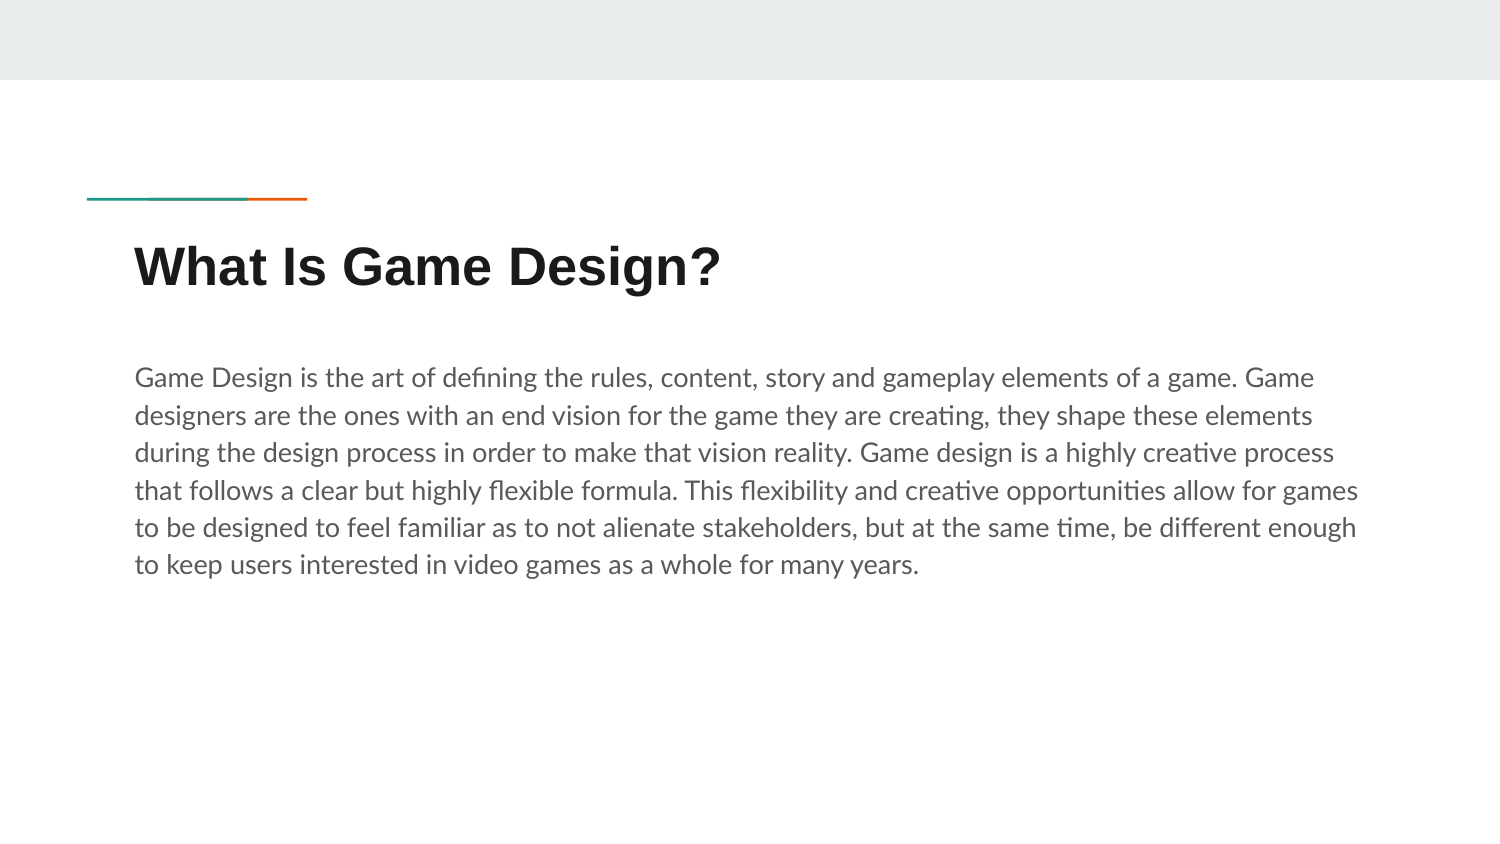

# What Is Game Design?
Game Design is the art of defining the rules, content, story and gameplay elements of a game. Game designers are the ones with an end vision for the game they are creating, they shape these elements during the design process in order to make that vision reality. Game design is a highly creative process that follows a clear but highly flexible formula. This flexibility and creative opportunities allow for games to be designed to feel familiar as to not alienate stakeholders, but at the same time, be different enough to keep users interested in video games as a whole for many years.